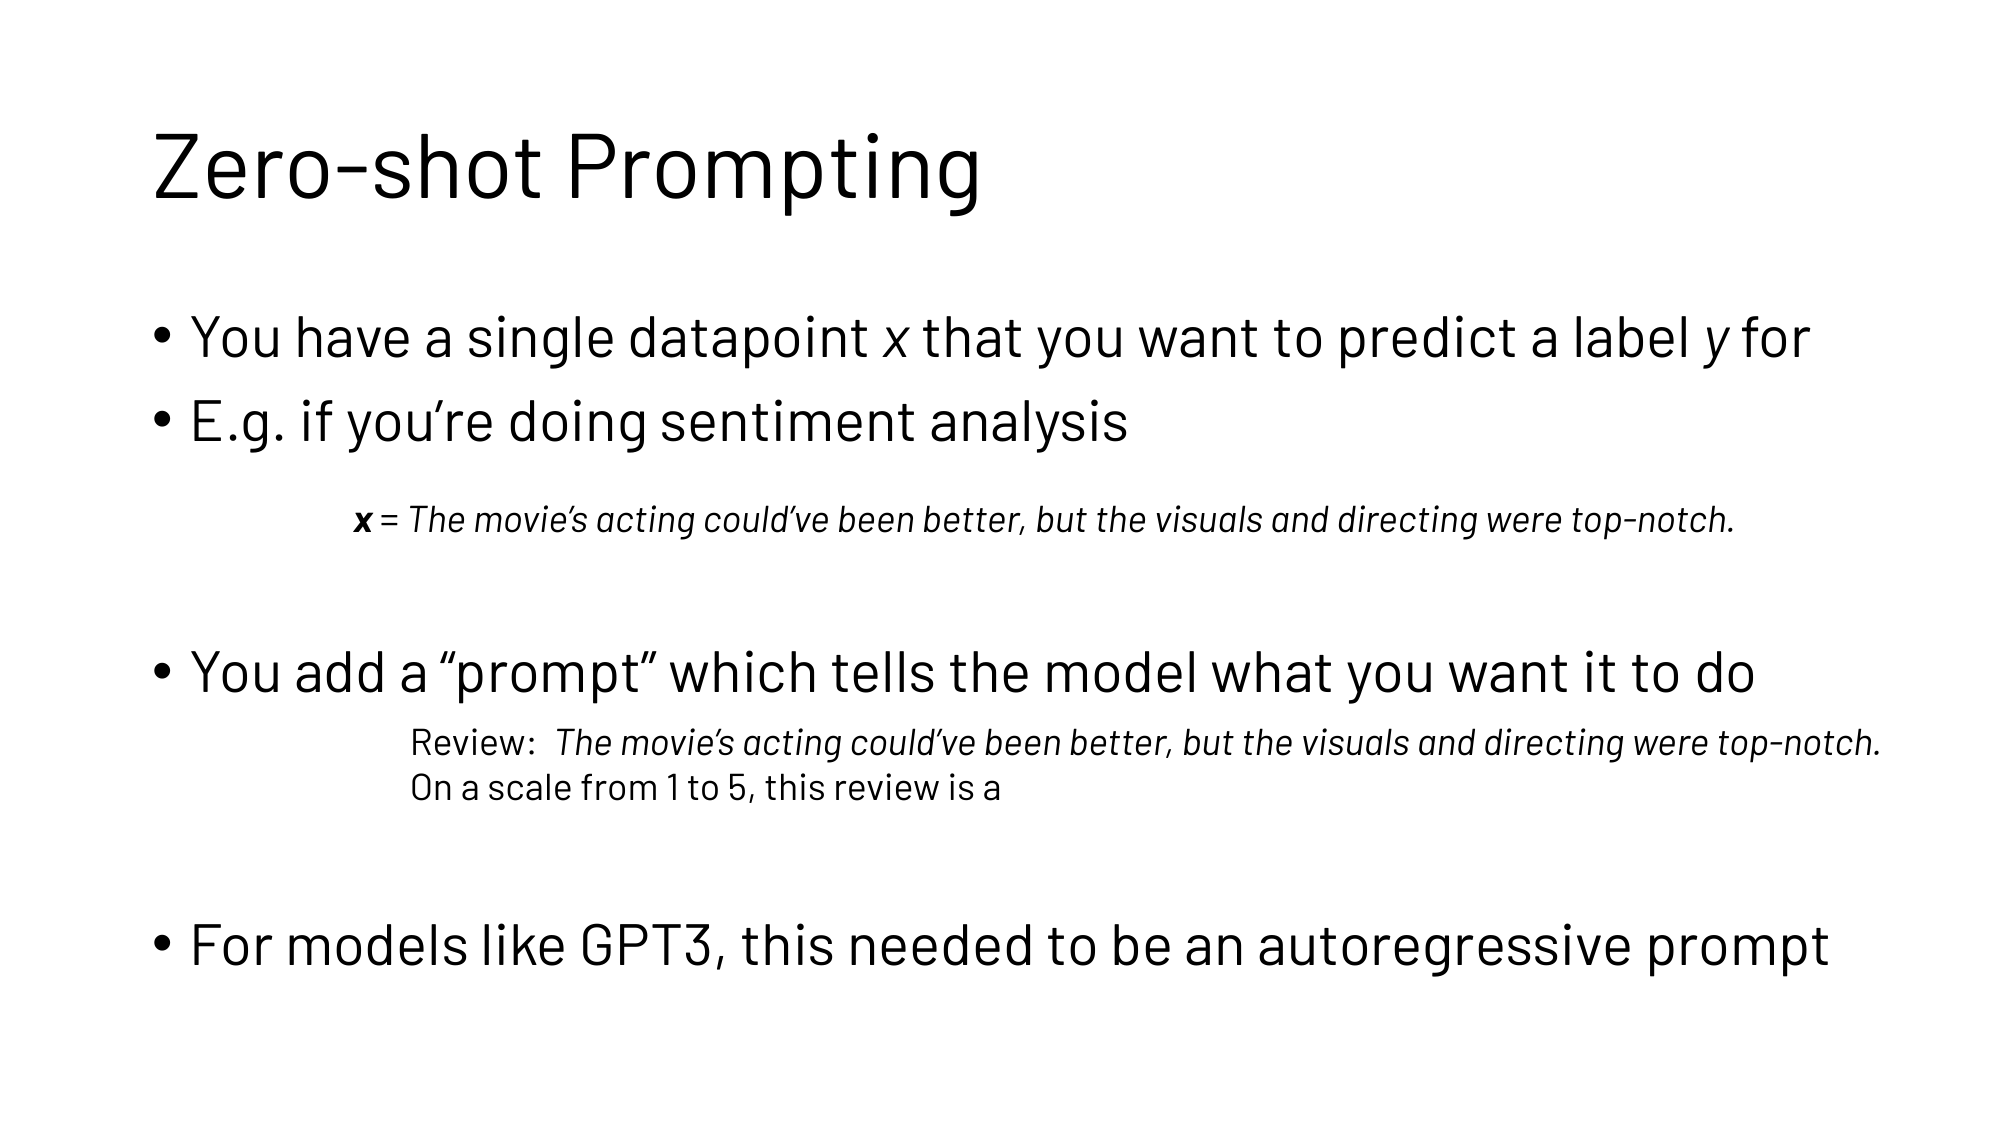

# Zero-shot Prompting
You have a single datapoint x that you want to predict a label y for
E.g. if you’re doing sentiment analysis

You add a “prompt” which tells the model what you want it to do
For models like GPT3, this needed to be an autoregressive prompt

x = The movie’s acting could’ve been better, but the visuals and directing were top-notch.

Review:  The movie’s acting could’ve been better, but the visuals and directing were top-notch.
On a scale from 1 to 5, this review is a